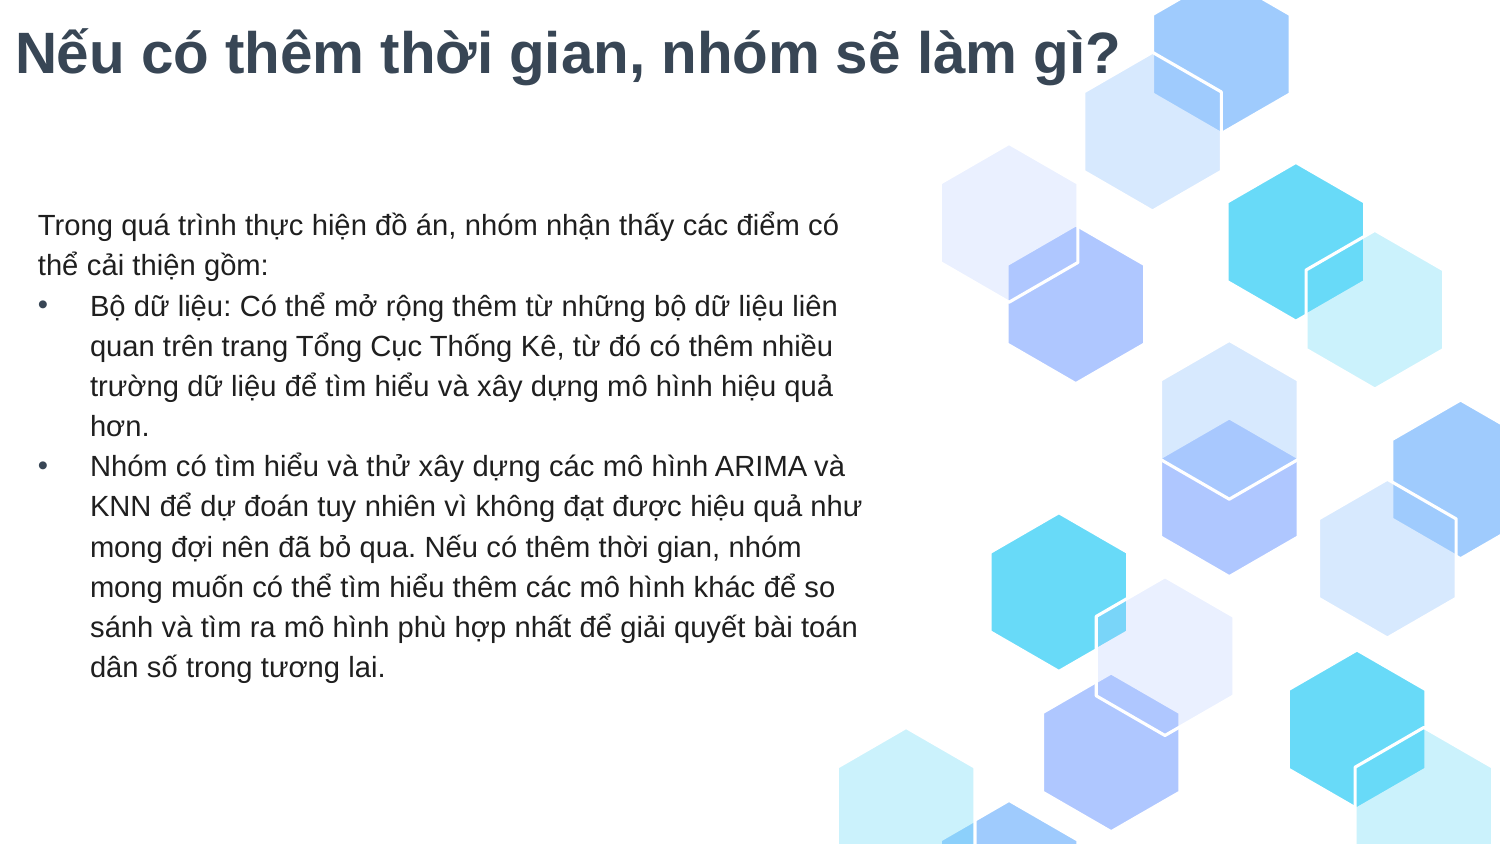

# Nếu có thêm thời gian, nhóm sẽ làm gì?

Trong quá trình thực hiện đồ án, nhóm nhận thấy các điểm có thể cải thiện gồm:
Bộ dữ liệu: Có thể mở rộng thêm từ những bộ dữ liệu liên quan trên trang Tổng Cục Thống Kê, từ đó có thêm nhiều trường dữ liệu để tìm hiểu và xây dựng mô hình hiệu quả hơn.
Nhóm có tìm hiểu và thử xây dựng các mô hình ARIMA và KNN để dự đoán tuy nhiên vì không đạt được hiệu quả như mong đợi nên đã bỏ qua. Nếu có thêm thời gian, nhóm mong muốn có thể tìm hiểu thêm các mô hình khác để so sánh và tìm ra mô hình phù hợp nhất để giải quyết bài toán dân số trong tương lai.